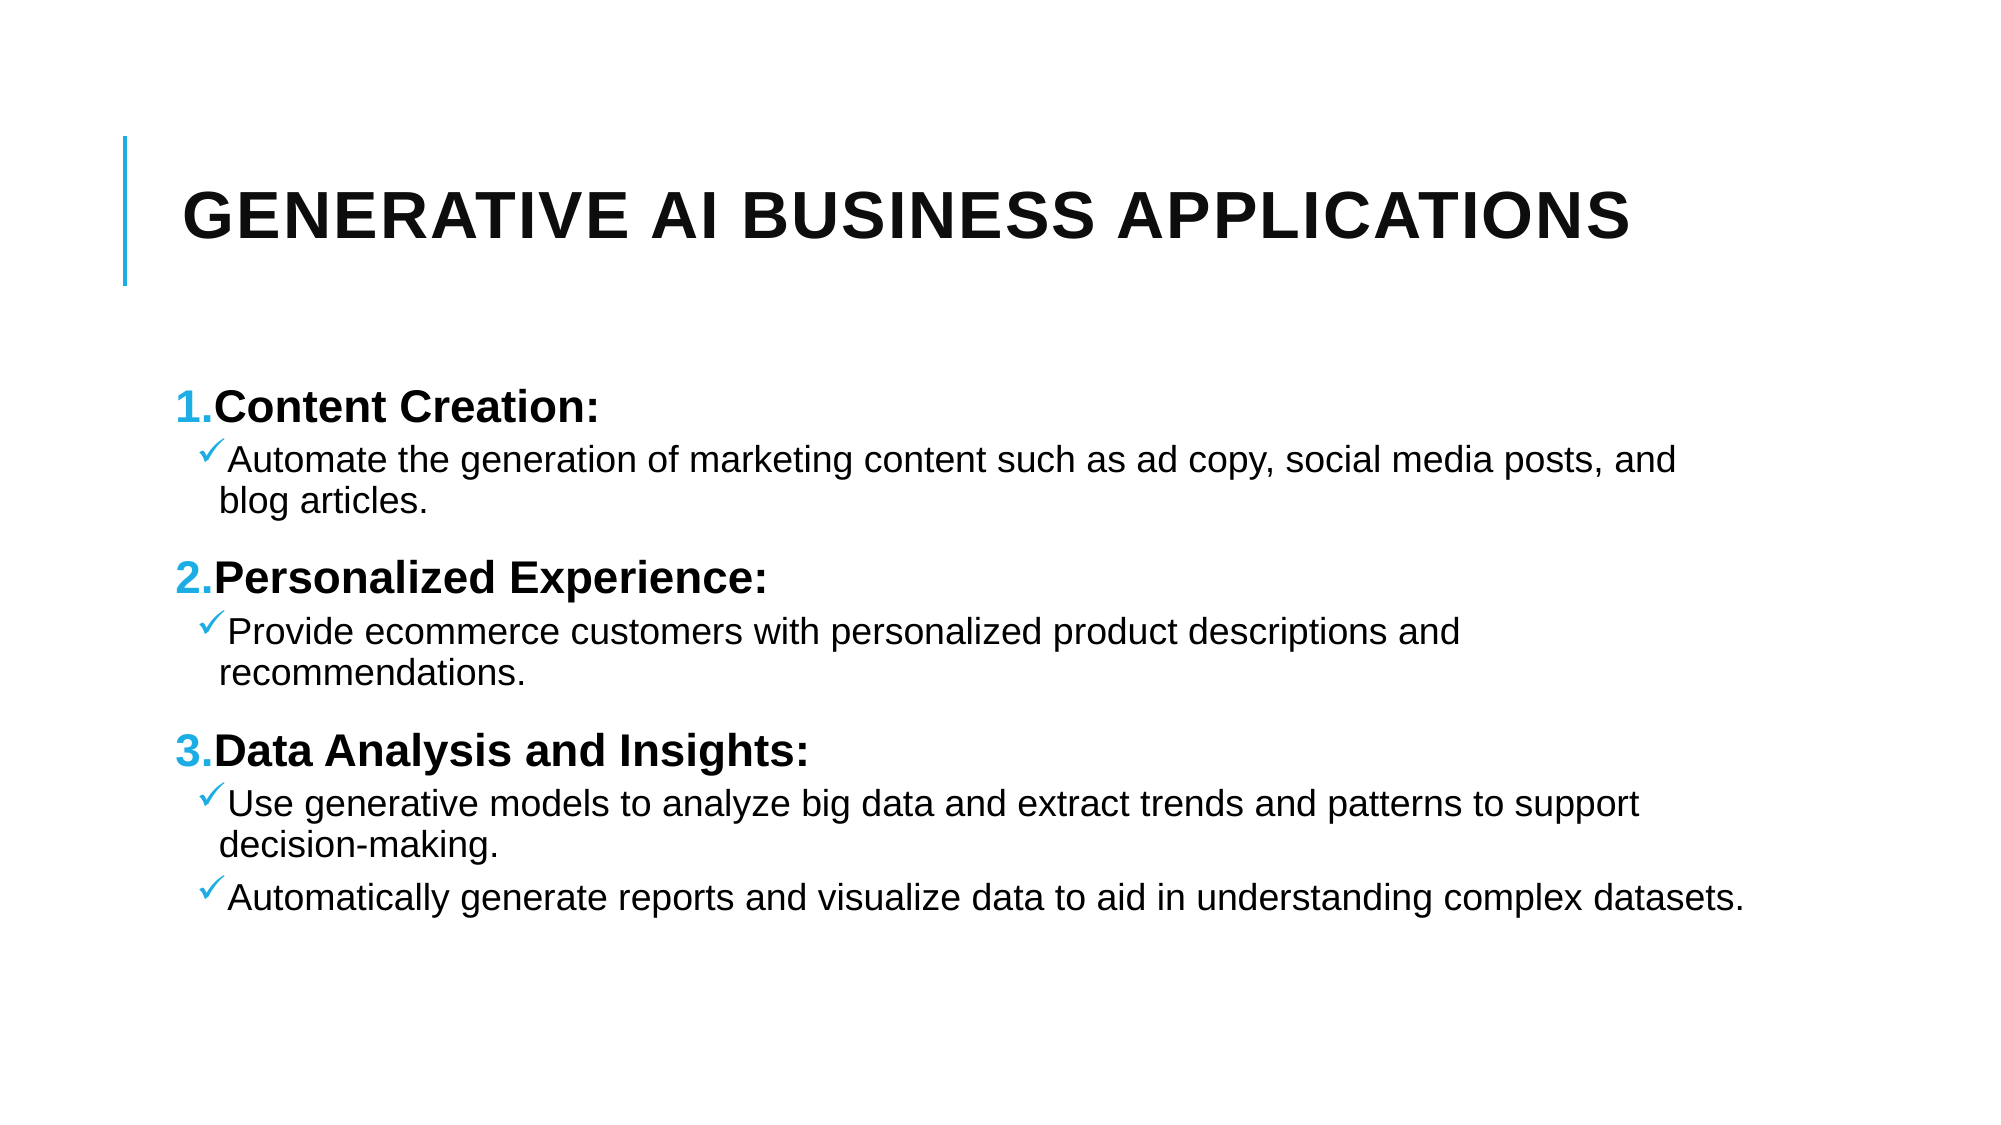

# Generative AI Business Applications
Content Creation:
Automate the generation of marketing content such as ad copy, social media posts, and blog articles.
Personalized Experience:
Provide ecommerce customers with personalized product descriptions and recommendations.
Data Analysis and Insights:
Use generative models to analyze big data and extract trends and patterns to support decision-making.
Automatically generate reports and visualize data to aid in understanding complex datasets.